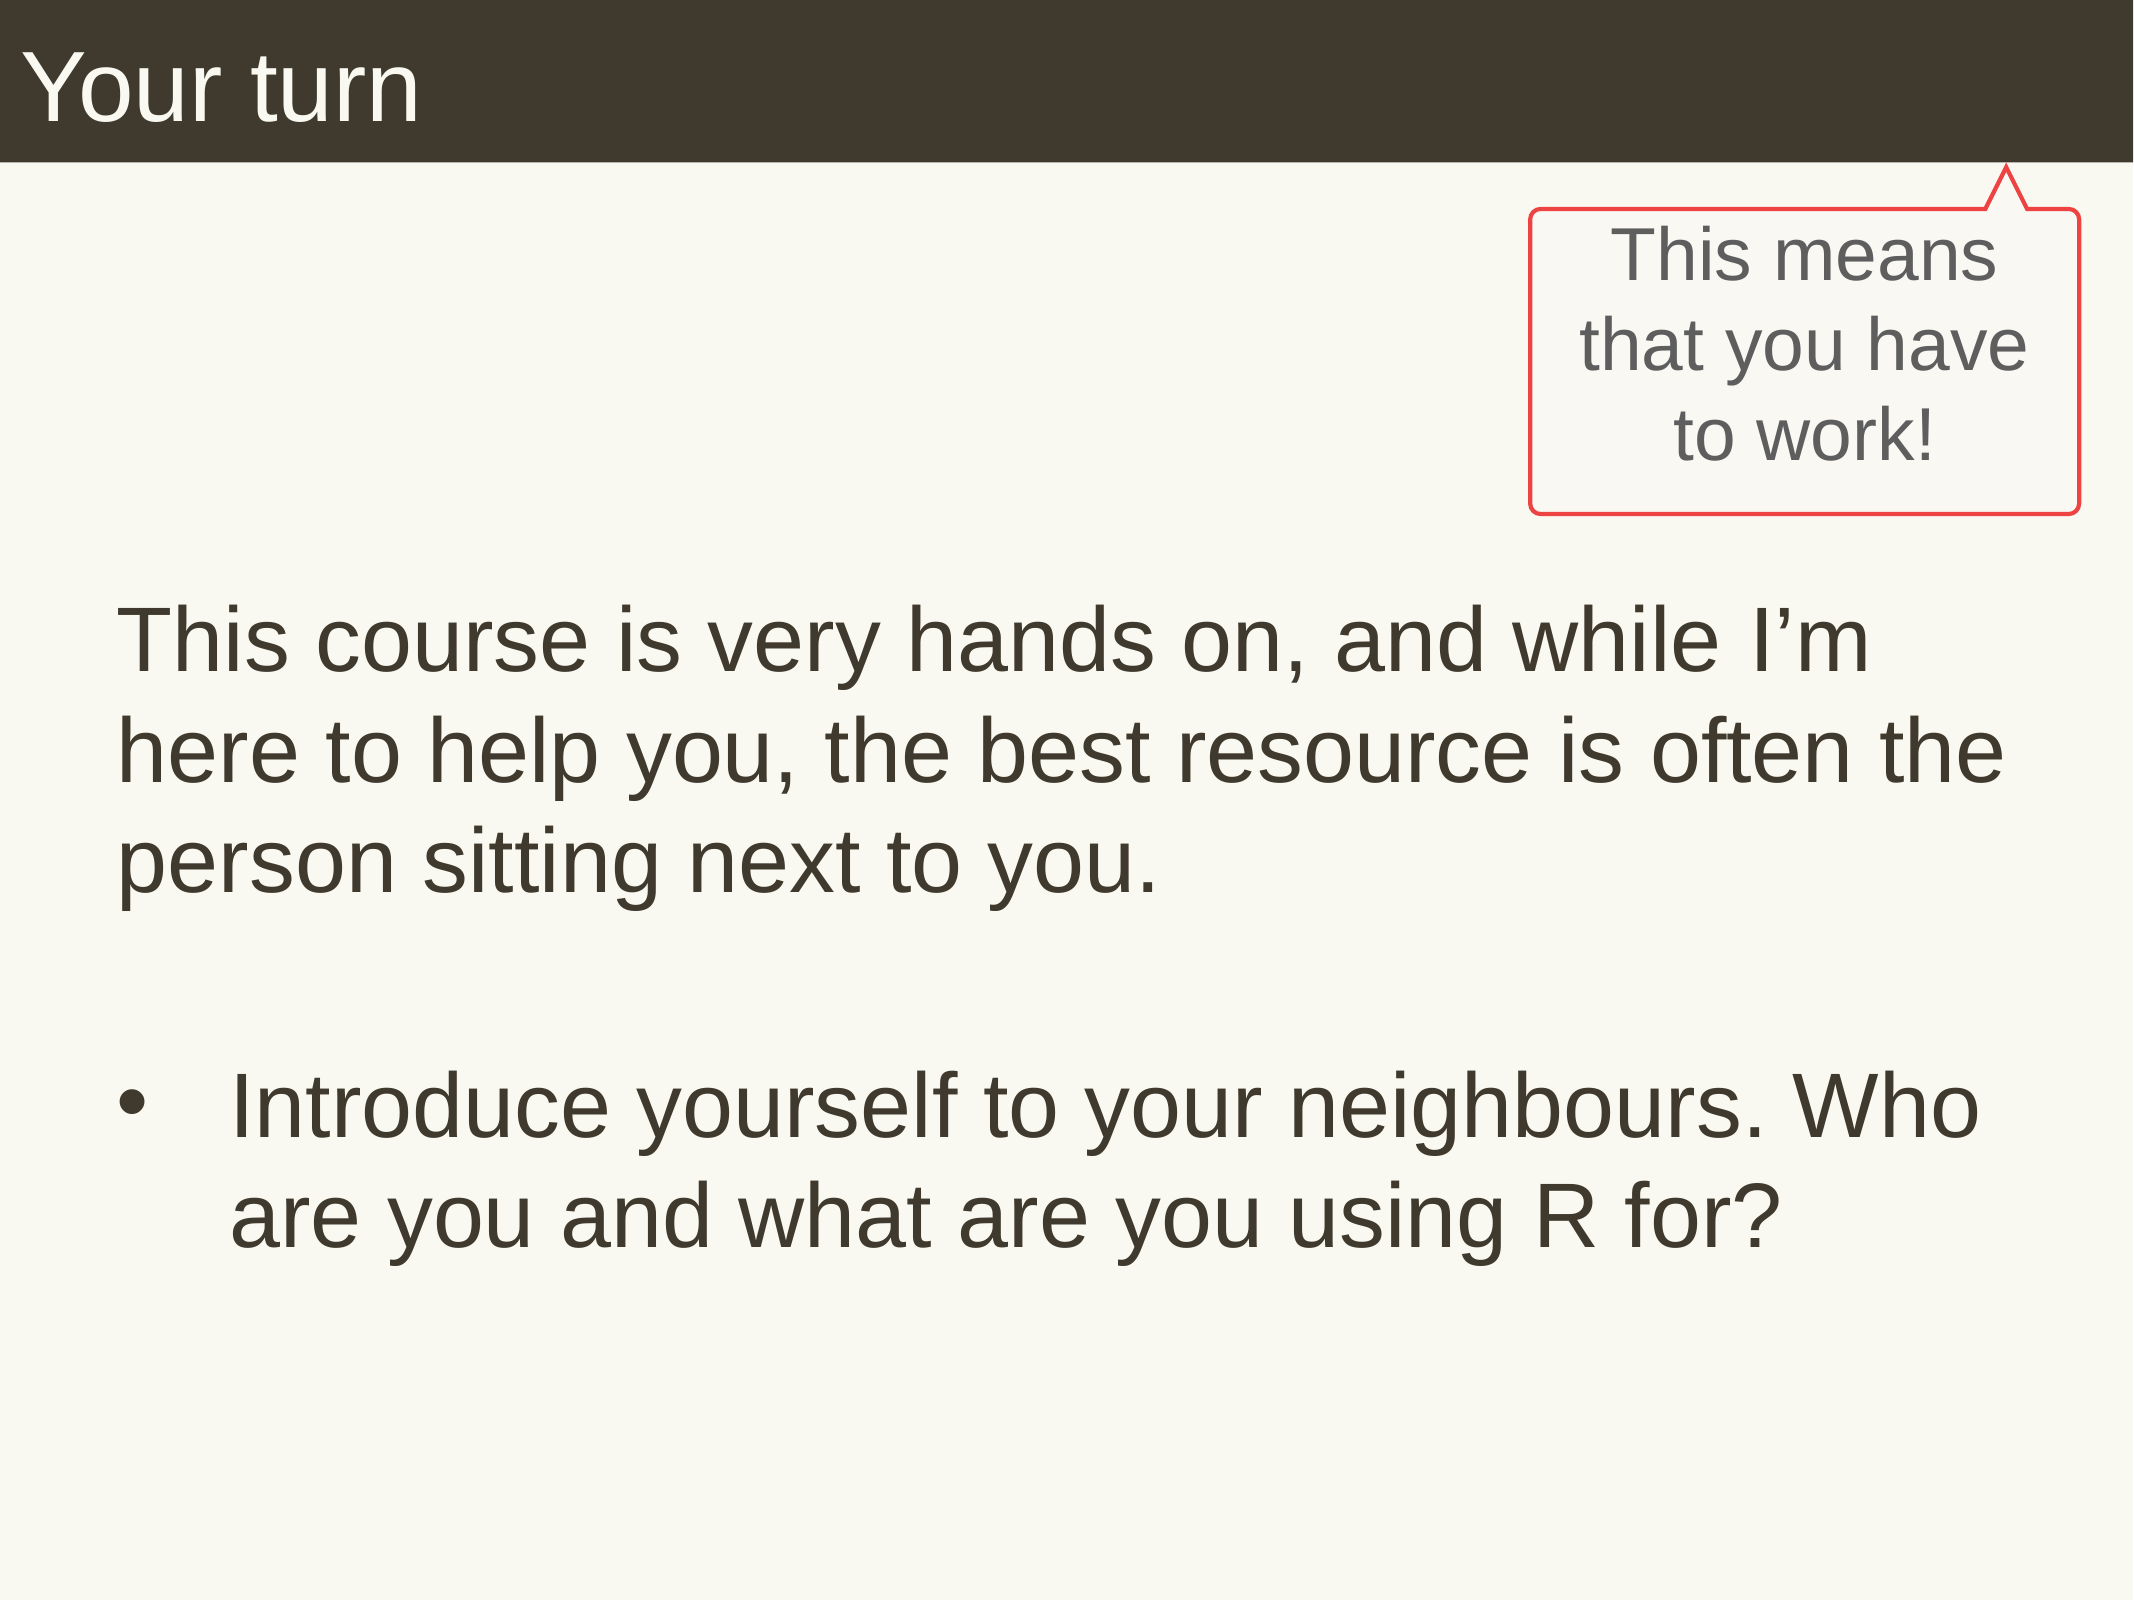

# Your turn
This means that you have to work!
This course is very hands on, and while I’m here to help you, the best resource is often the person sitting next to you.

Introduce yourself to your neighbours. Who are you and what are you using R for?